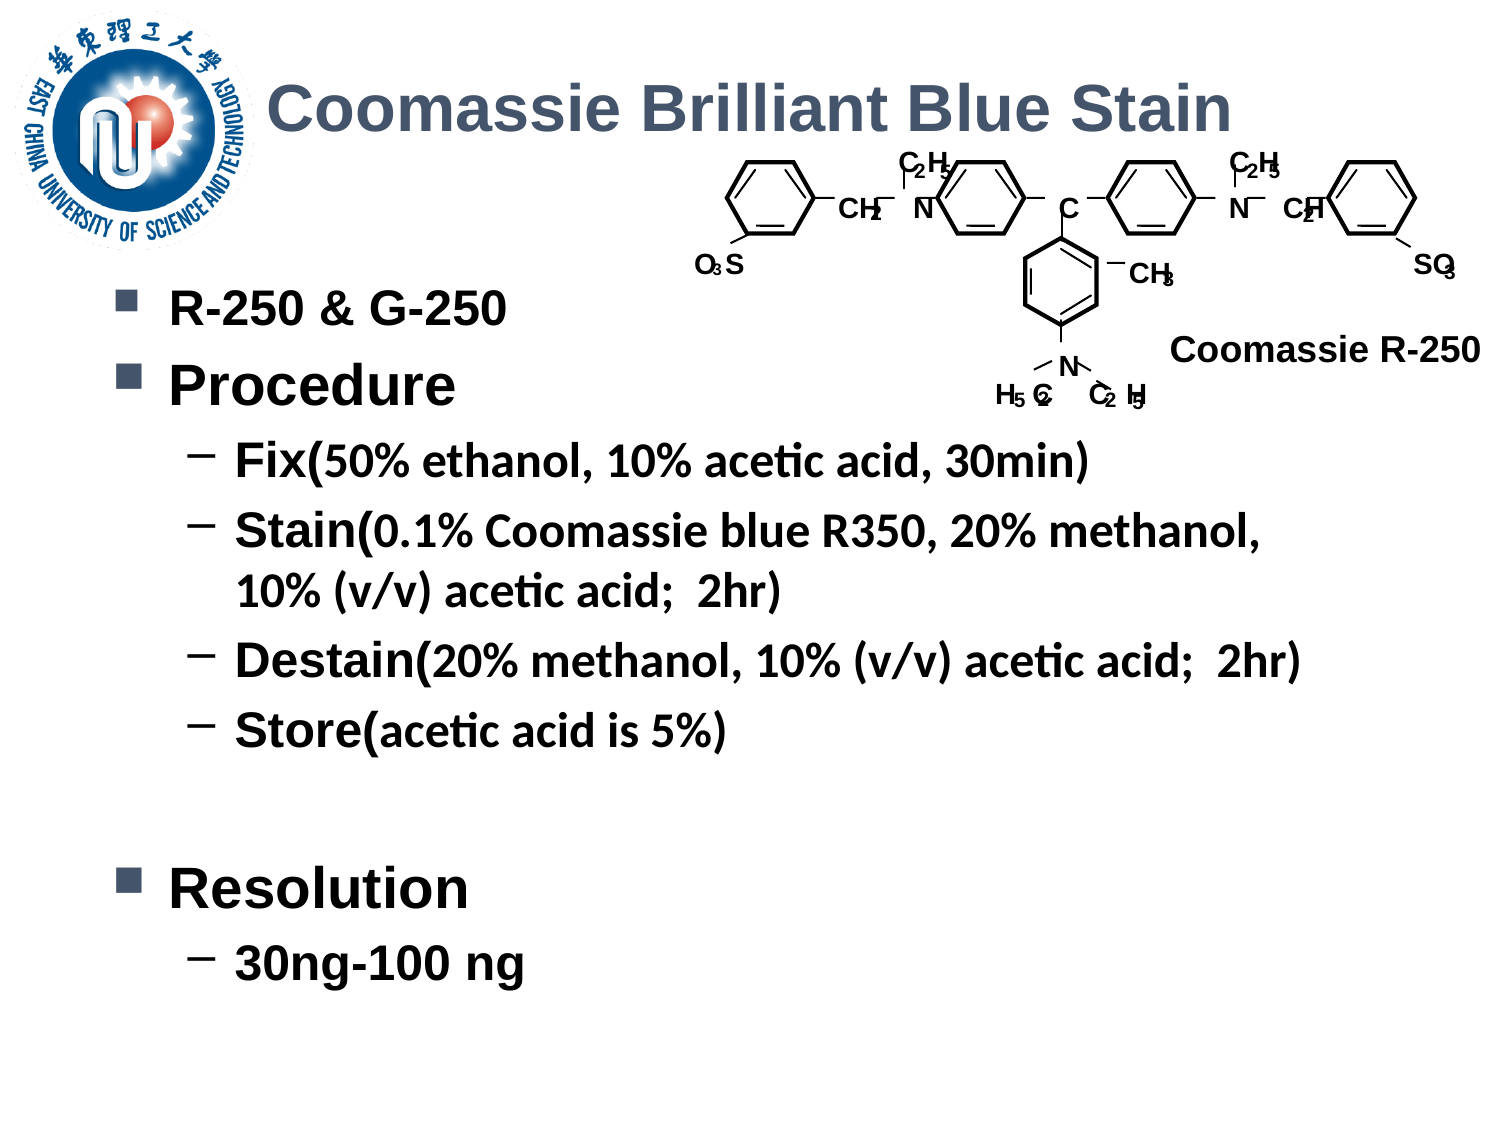

# Coomassie Brilliant Blue Stain
C H
C H
2
2
5
5

CH    N
C
N    CH
2
2

O S
SO

CH
3
3
3

N

H  C
C  H
2
5
2

5
R-250 & G-250
Procedure
Fix(50% ethanol, 10% acetic acid, 30min)
Stain(0.1% Coomassie blue R350, 20% methanol, 10% (v/v) acetic acid;  2hr)
Destain(20% methanol, 10% (v/v) acetic acid;  2hr)
Store(acetic acid is 5%)

Resolution
30ng-100 ng
Coomassie R-250